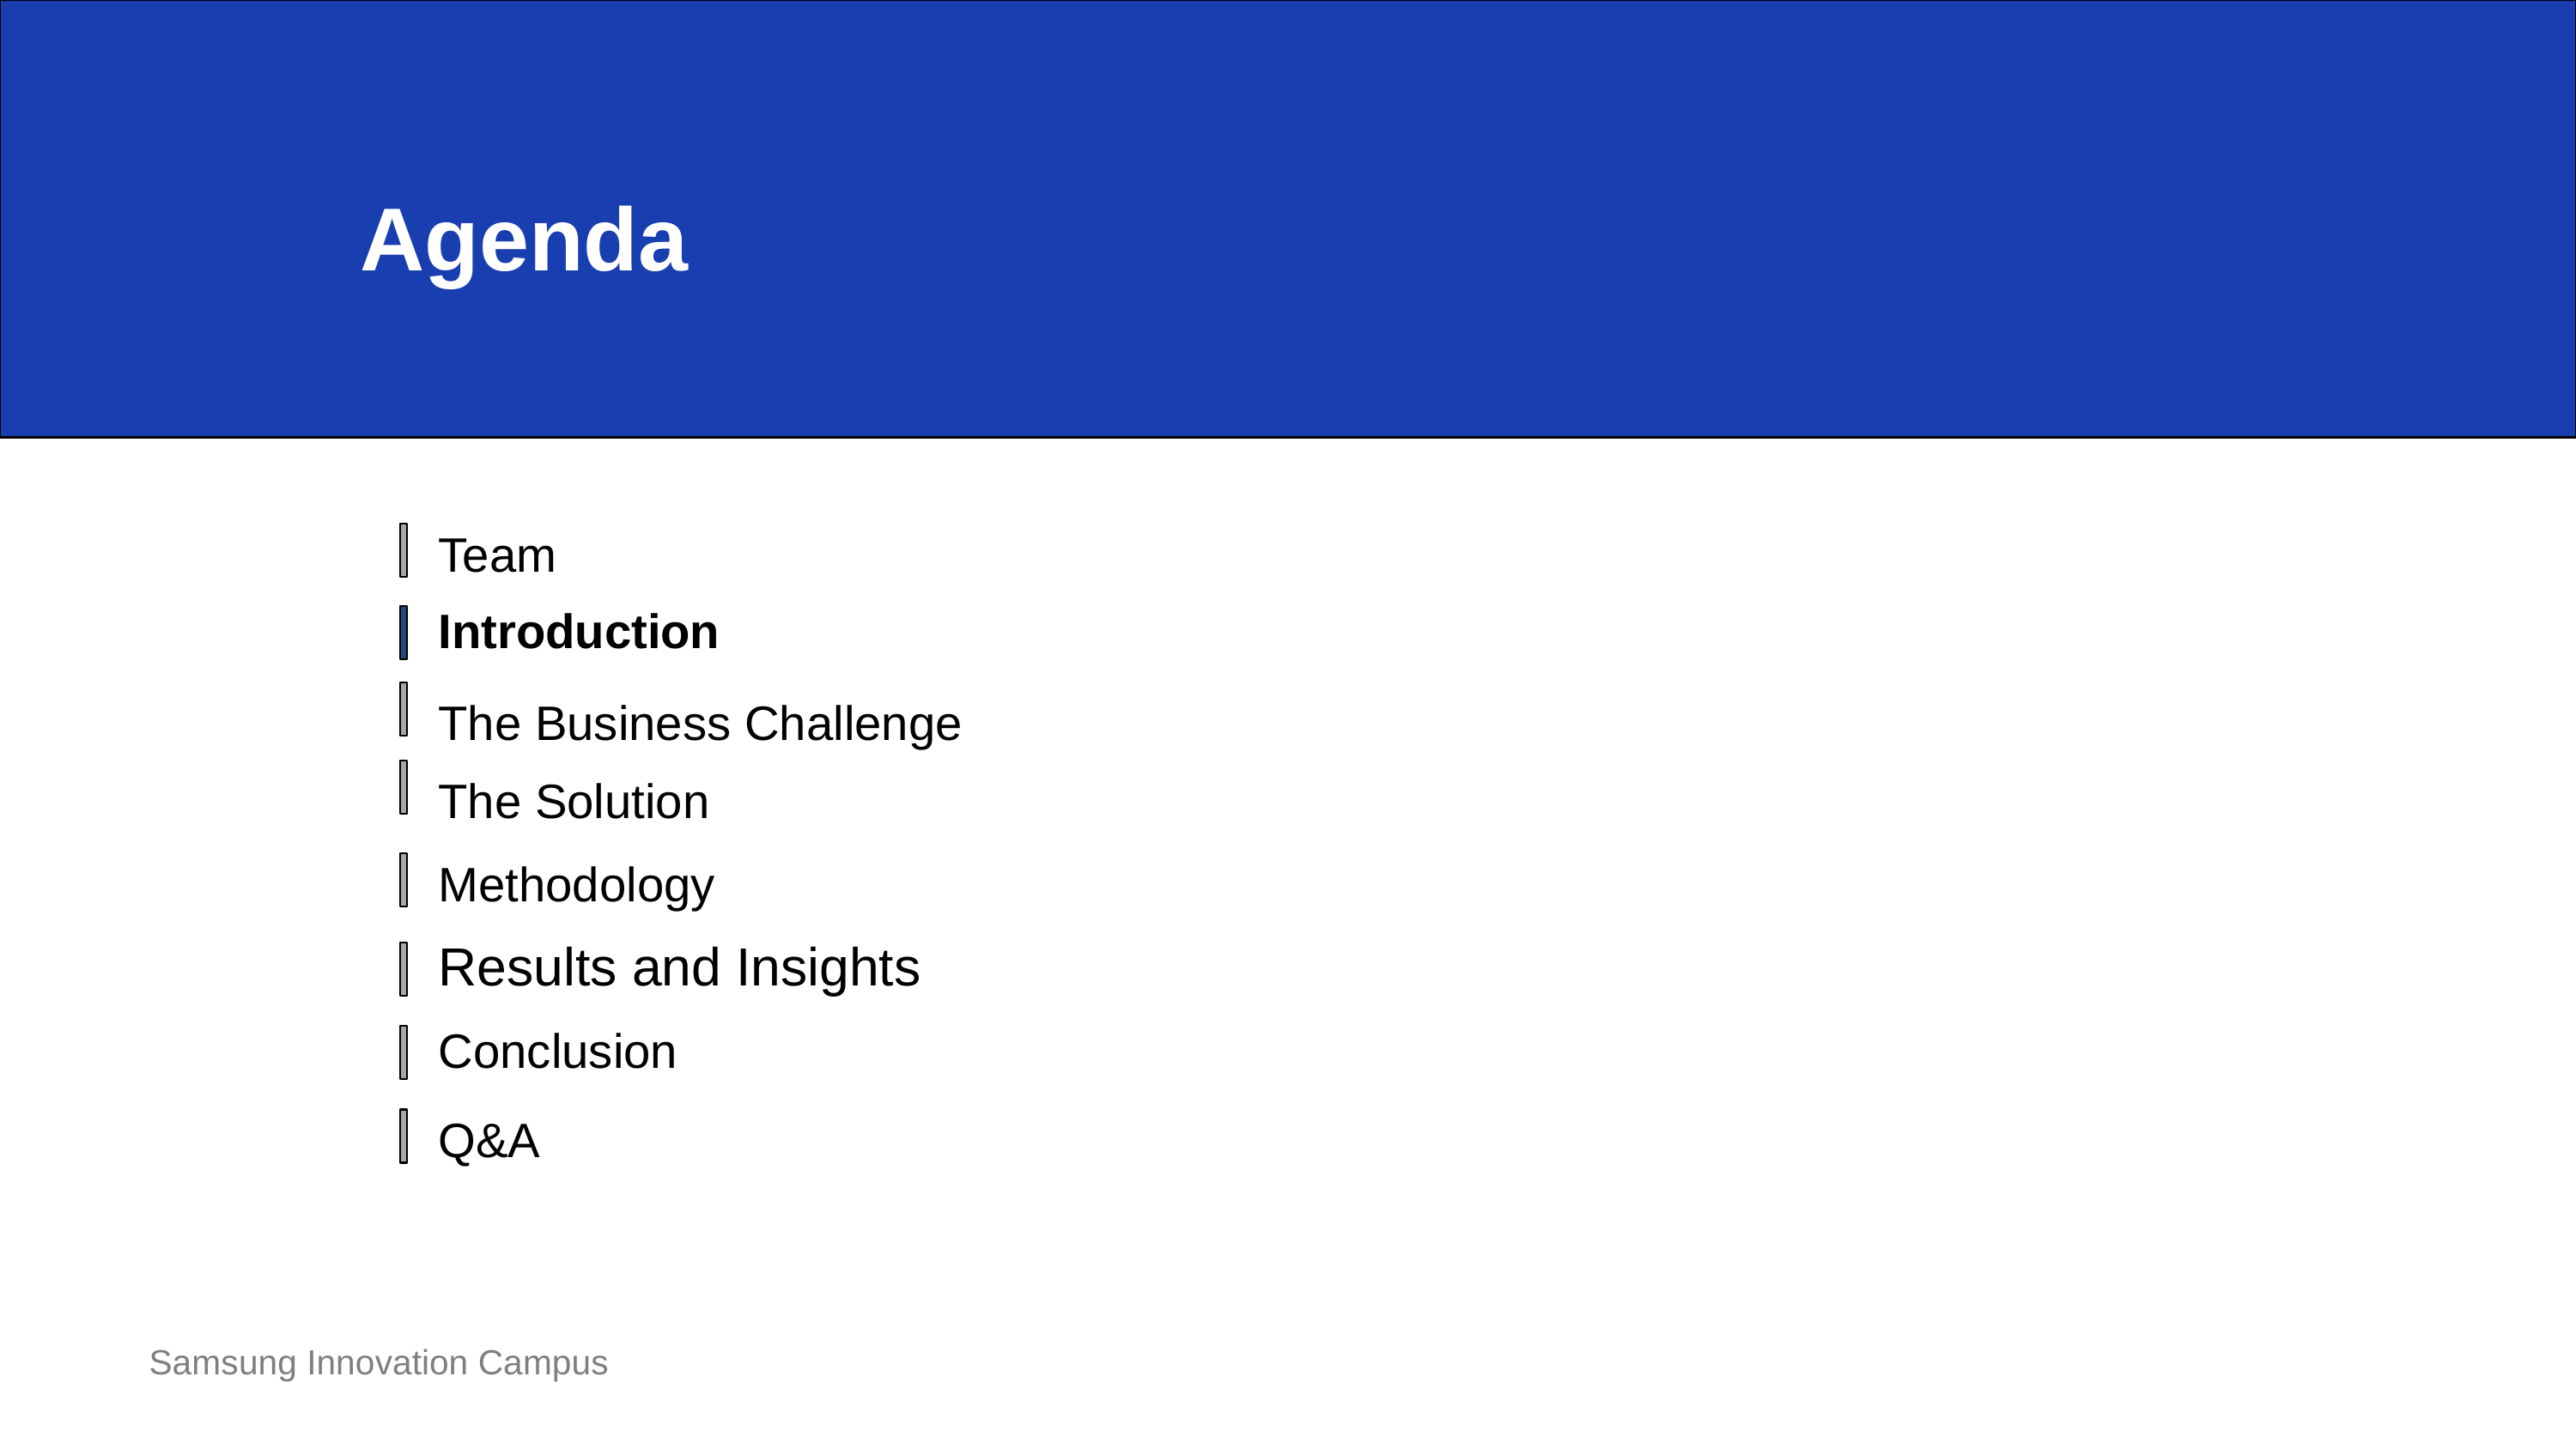

Agenda

Team

Introduction

The Business Challenge

The Solution

Methodology

Results and Insights

Conclusion

Q&A
Samsung Innovation Campus